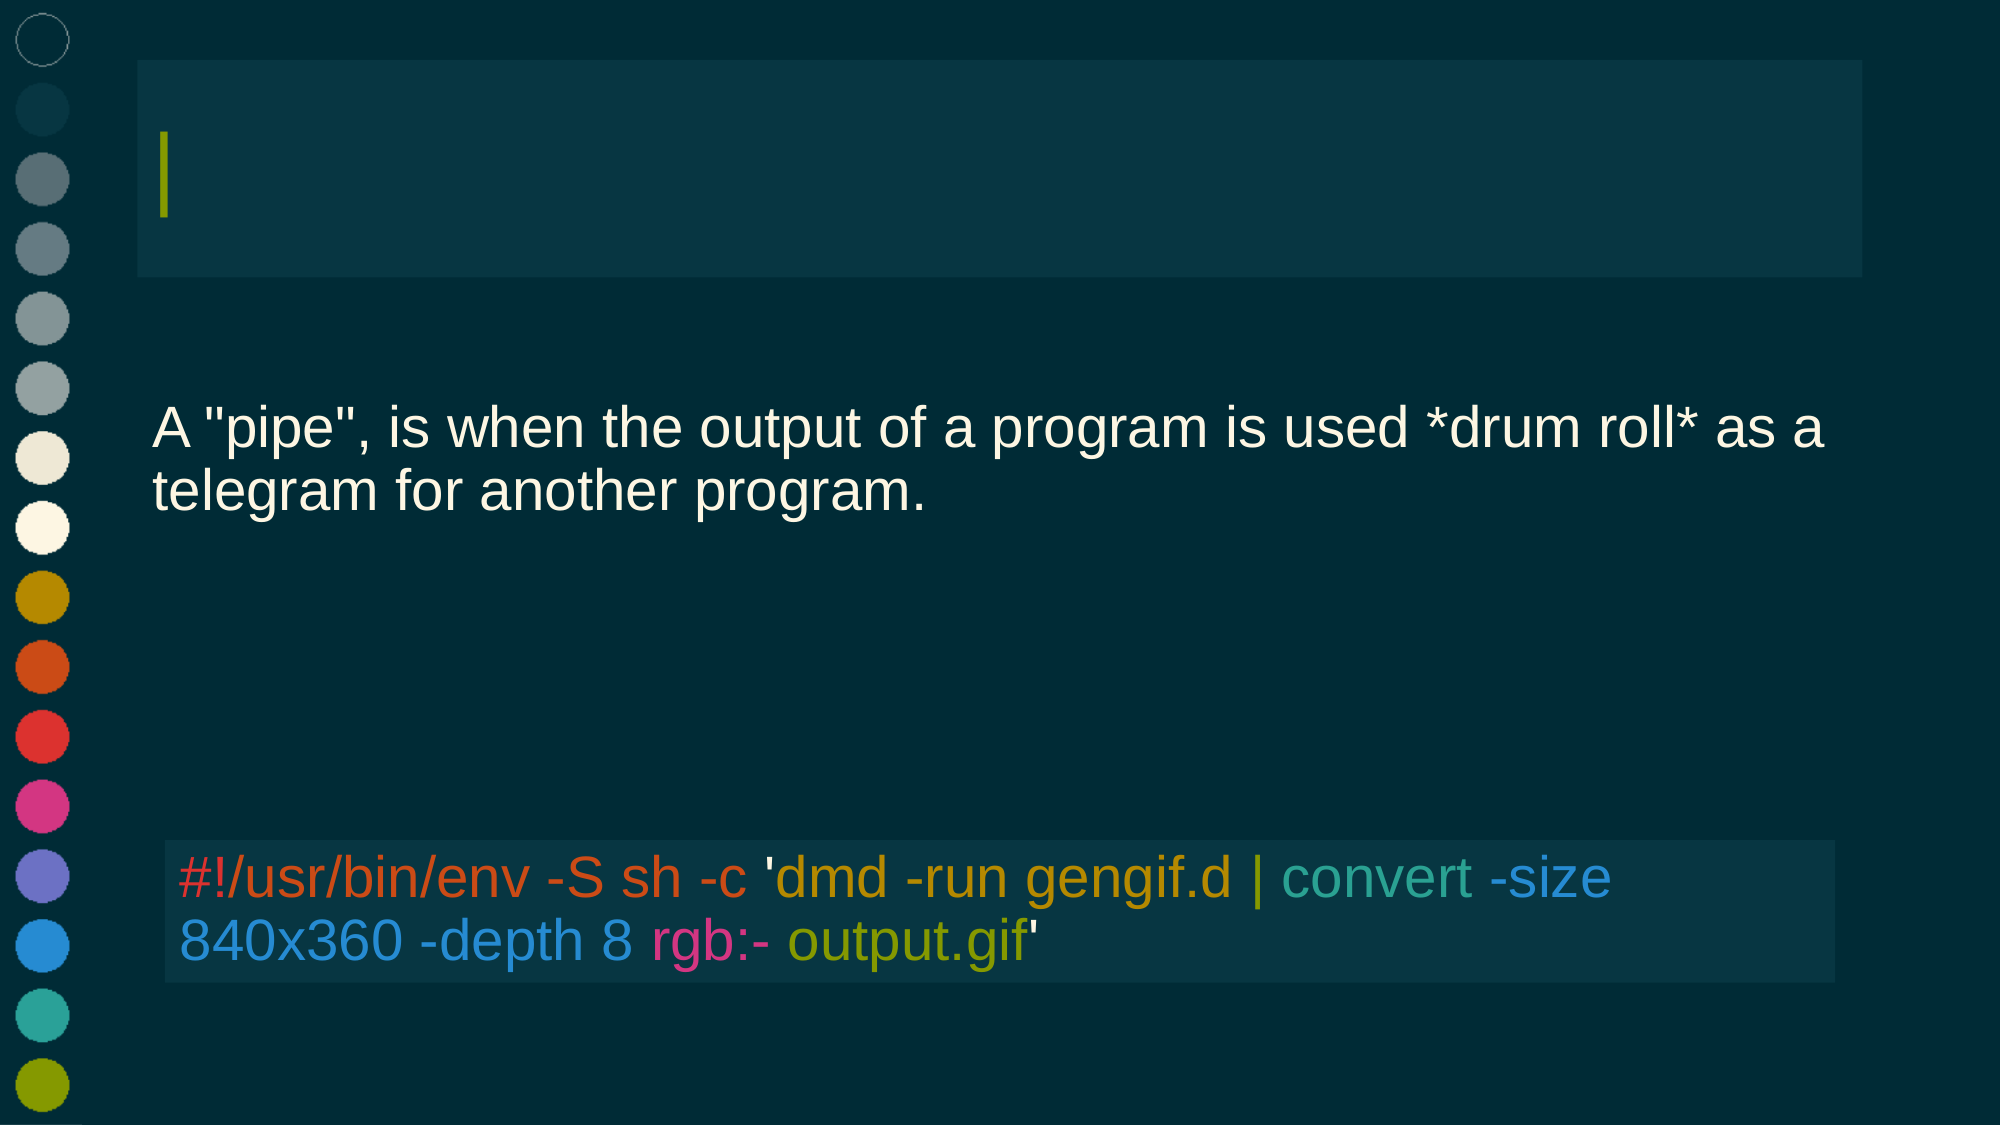

# |

A "pipe", is when the output of a program is used *drum roll* as a telegram for another program.

#!/usr/bin/env -S sh -c 'dmd -run gengif.d | convert -size 840x360 -depth 8 rgb:- output.gif'